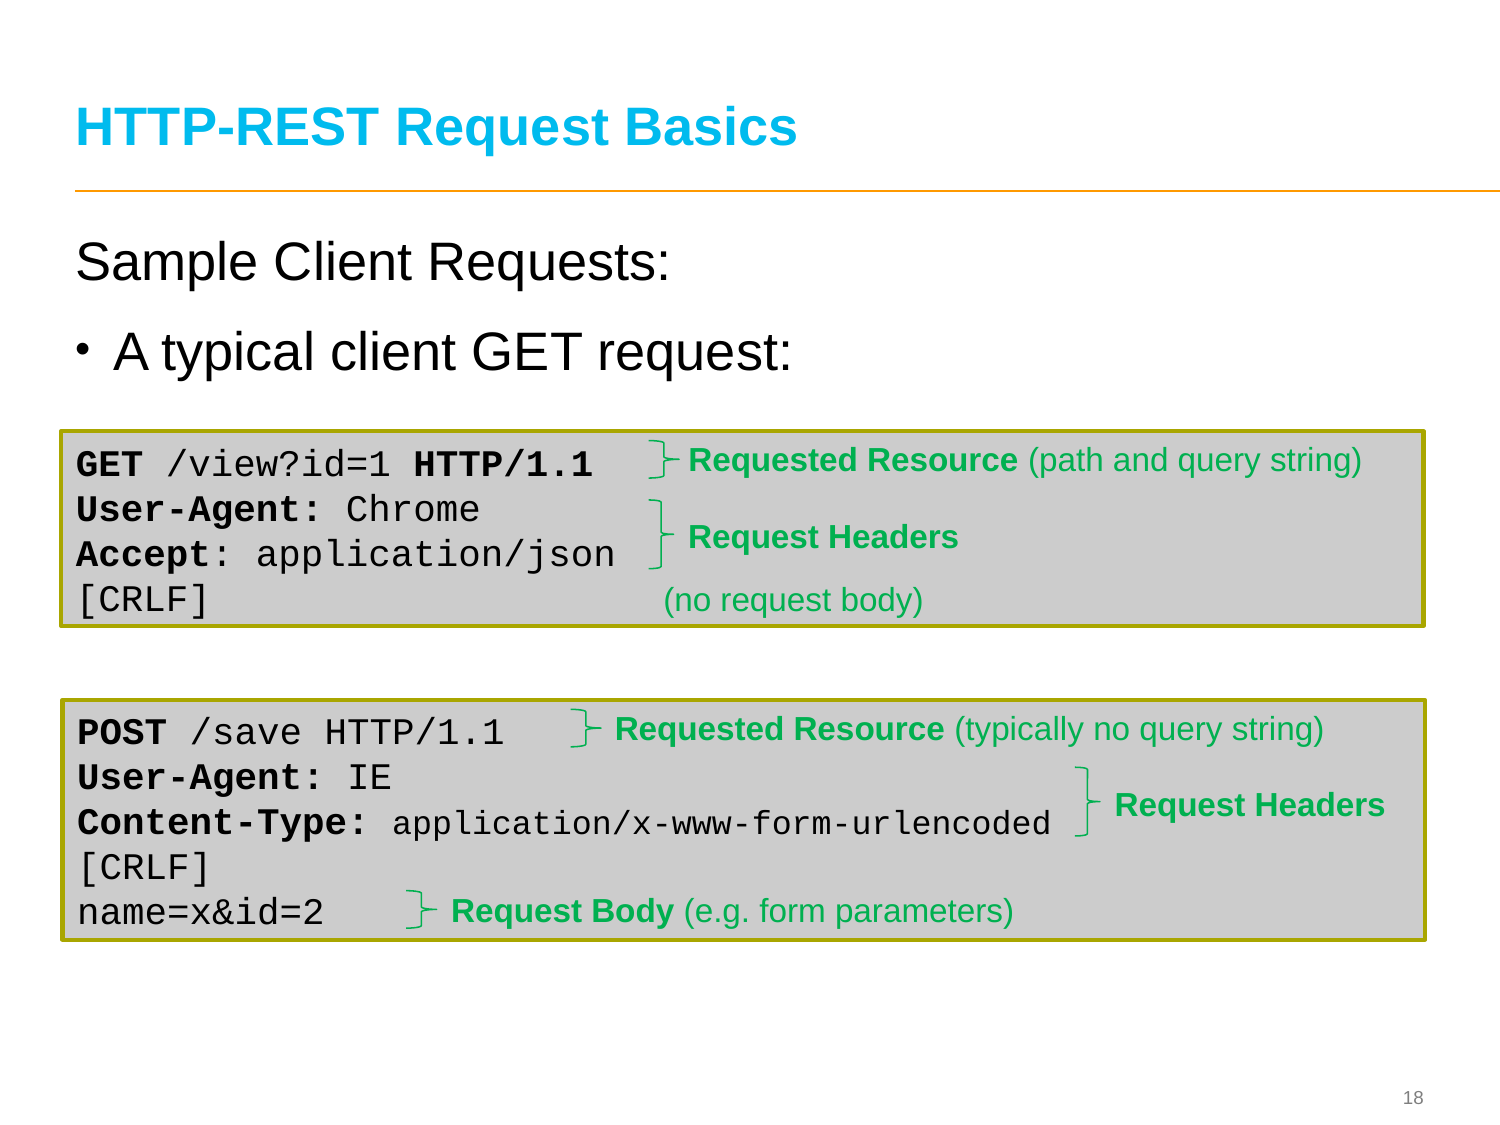

# HTTP-REST Request Basics
Sample Client Requests:
A typical client GET request:

A typical client POST request:
GET /view?id=1 HTTP/1.1
User-Agent: Chrome
Accept: application/json
[CRLF]
Requested Resource (path and query string)

Request Headers
(no request body)
POST /save HTTP/1.1
User-Agent: IE
Content-Type: application/x-www-form-urlencoded
[CRLF]
name=x&id=2
Requested Resource (typically no query string)

Request Headers
Request Body (e.g. form parameters)